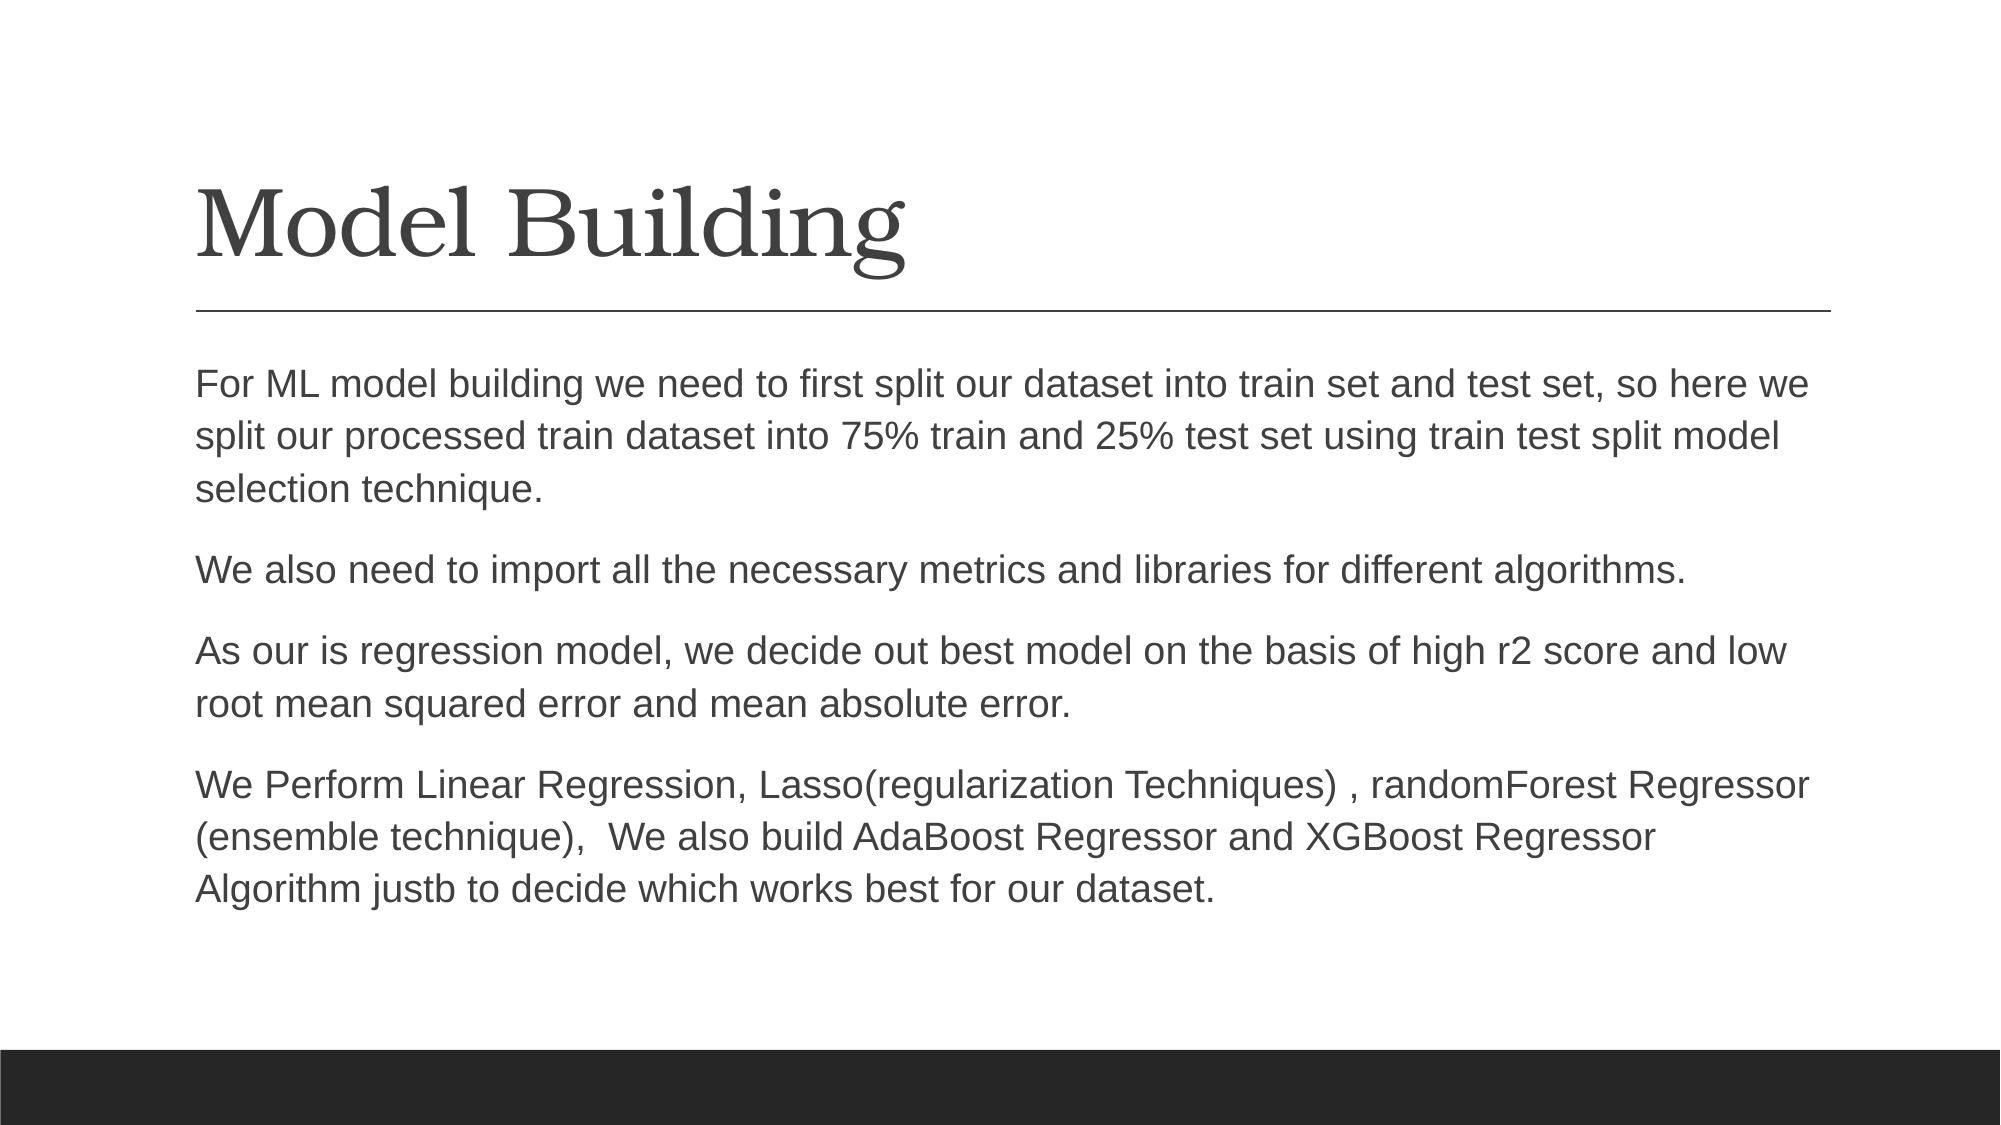

# Model Building
For ML model building we need to first split our dataset into train set and test set, so here we split our processed train dataset into 75% train and 25% test set using train test split model selection technique.
We also need to import all the necessary metrics and libraries for different algorithms.
As our is regression model, we decide out best model on the basis of high r2 score and low root mean squared error and mean absolute error.
We Perform Linear Regression, Lasso(regularization Techniques) , randomForest Regressor (ensemble technique),  We also build AdaBoost Regressor and XGBoost Regressor Algorithm justb to decide which works best for our dataset.